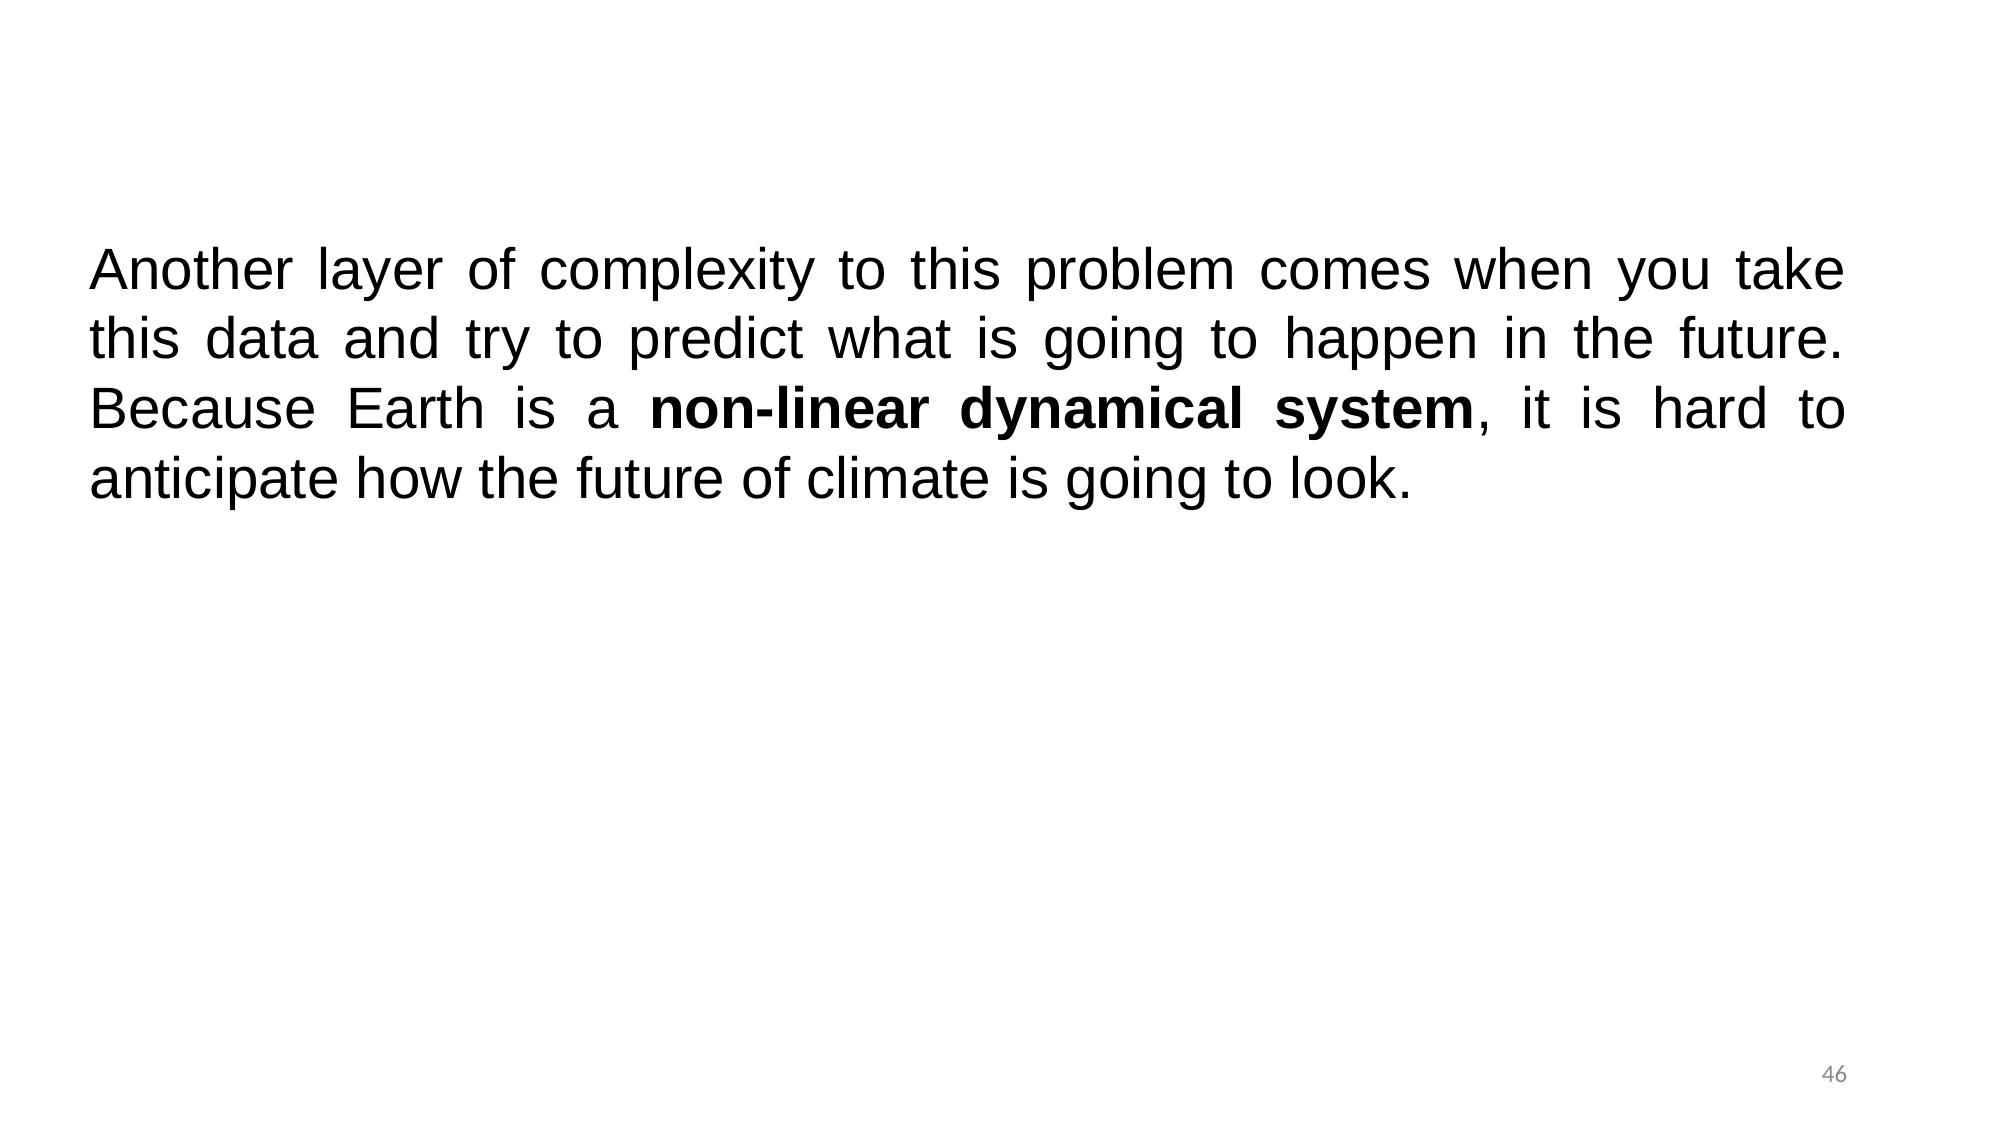

Another layer of complexity to this problem comes when you take this data and try to predict what is going to happen in the future. Because Earth is a non-linear dynamical system, it is hard to anticipate how the future of climate is going to look.
46